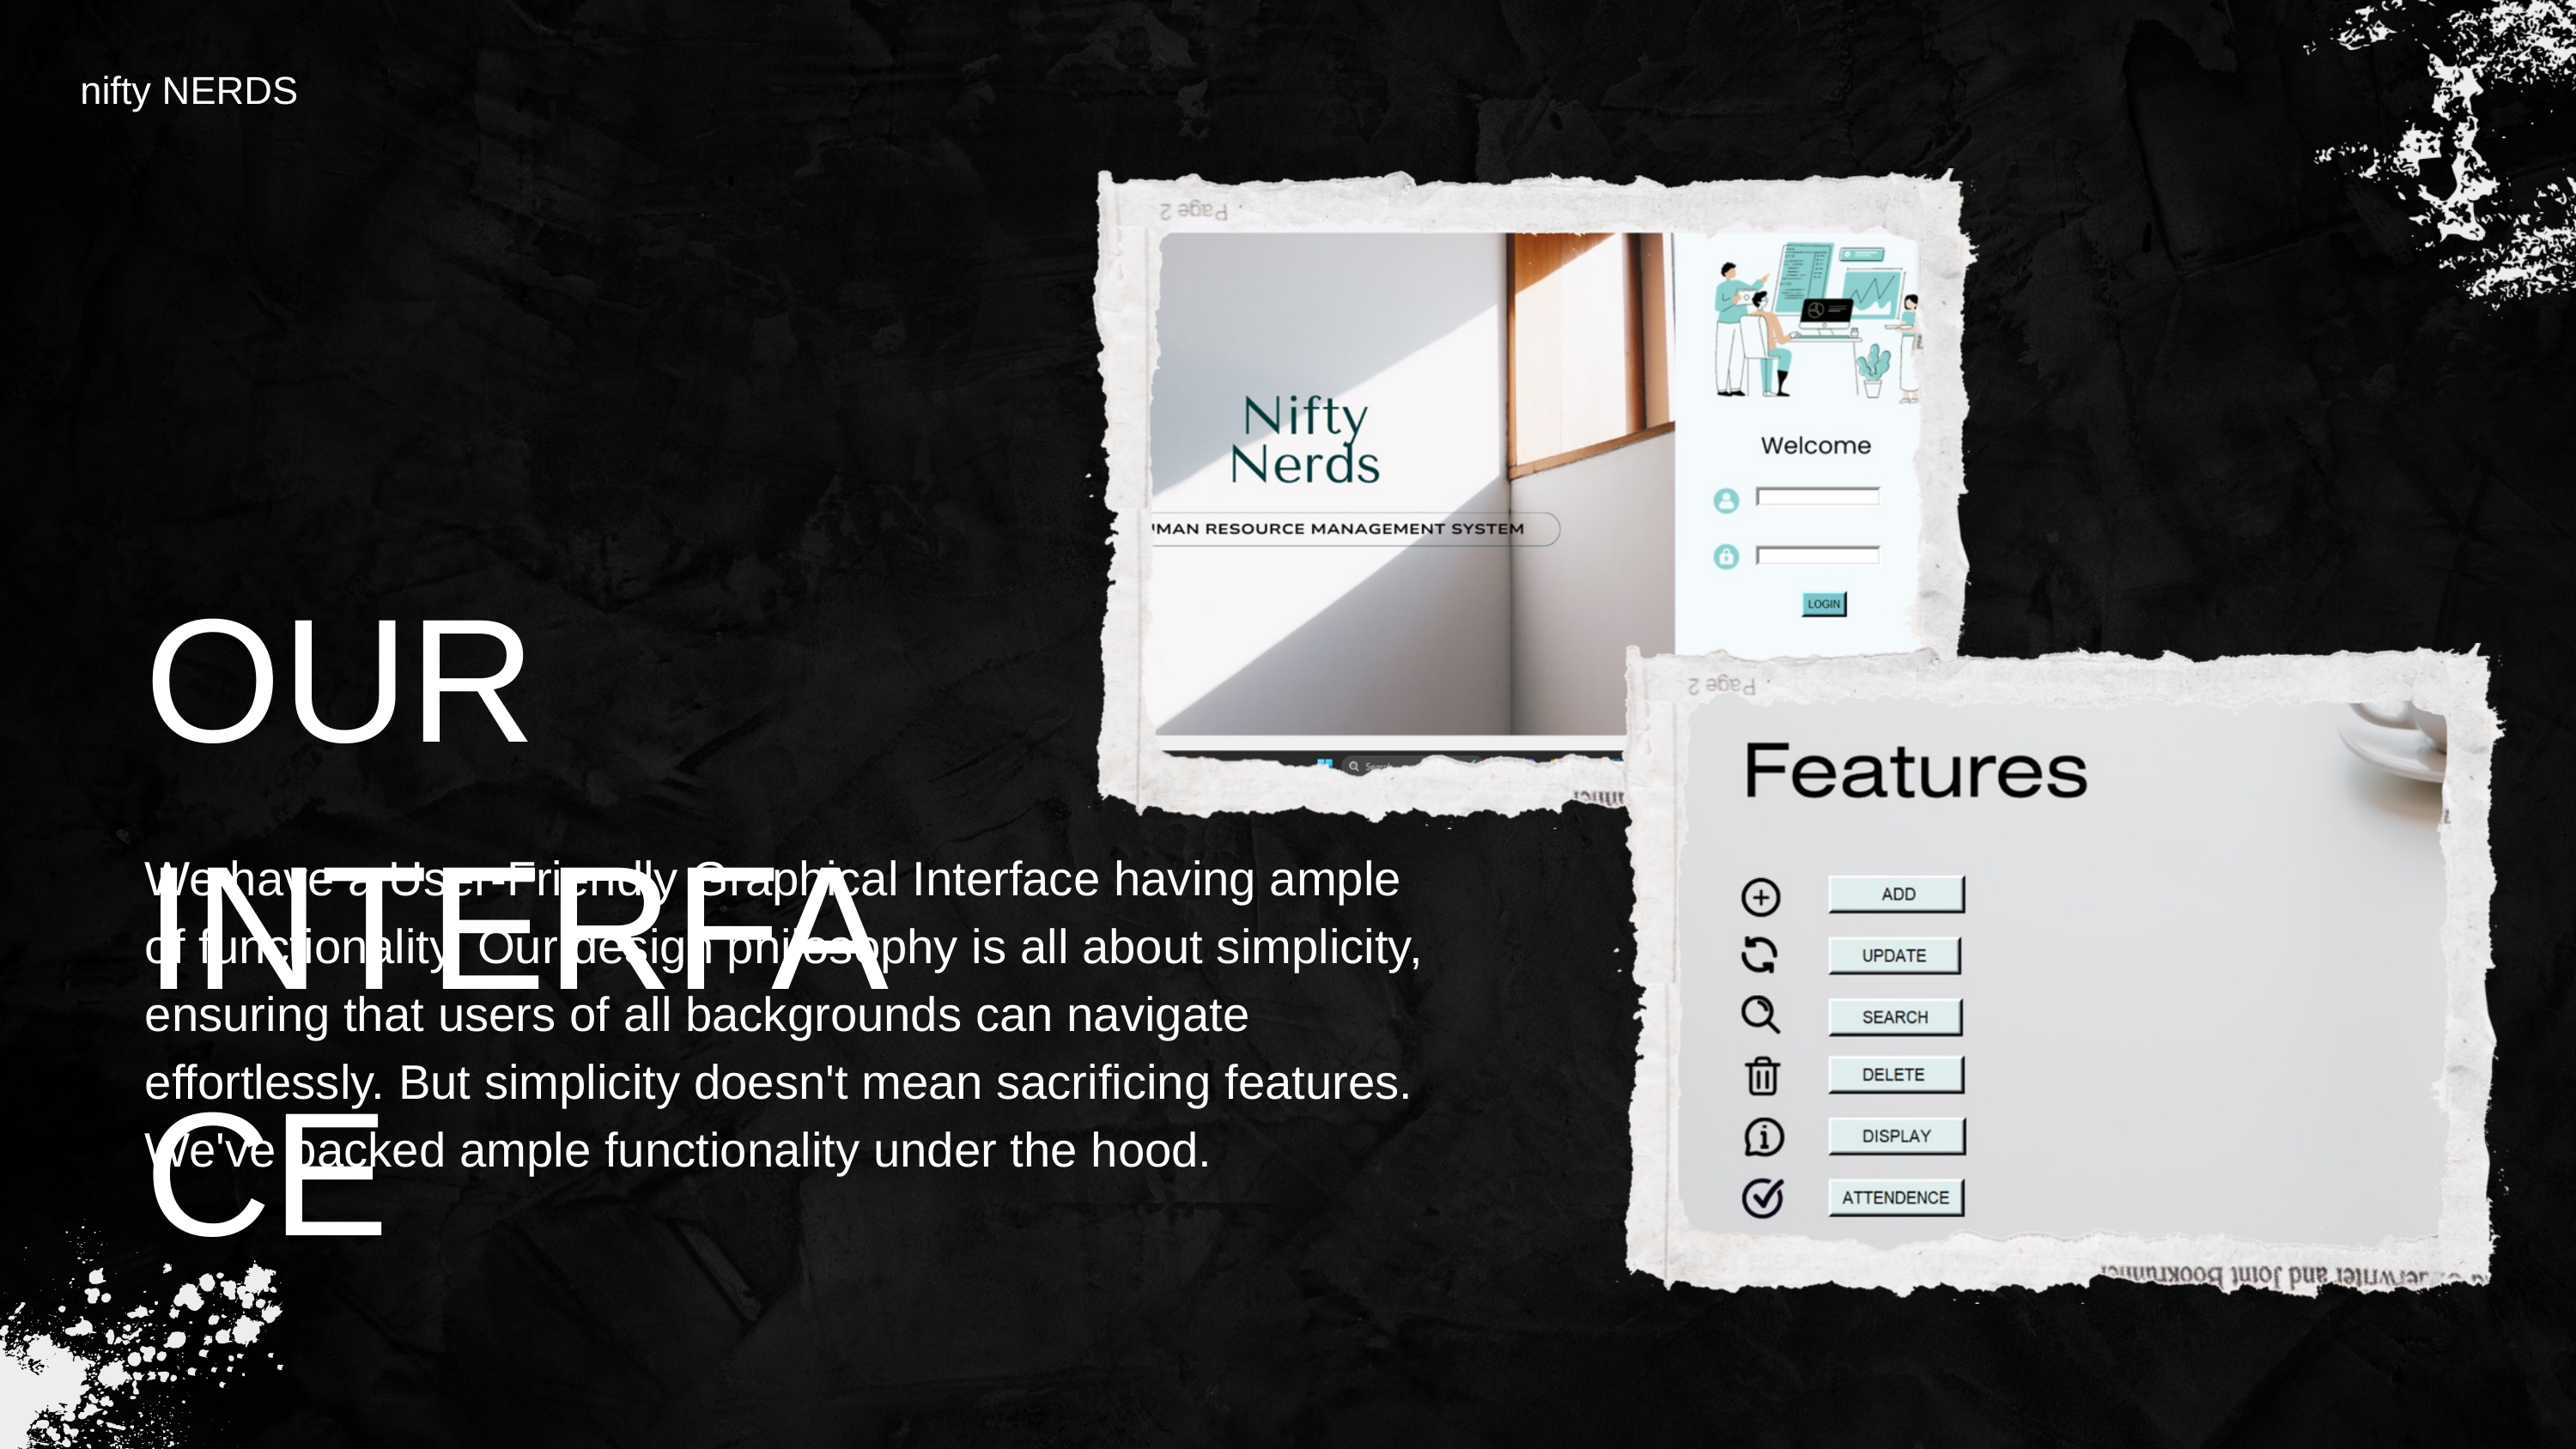

nifty NERDS

OUR INTERFACE

We have a User-Friendly Graphical Interface having ample of functionality. Our design philosophy is all about simplicity, ensuring that users of all backgrounds can navigate effortlessly. But simplicity doesn't mean sacrificing features. We've packed ample functionality under the hood.